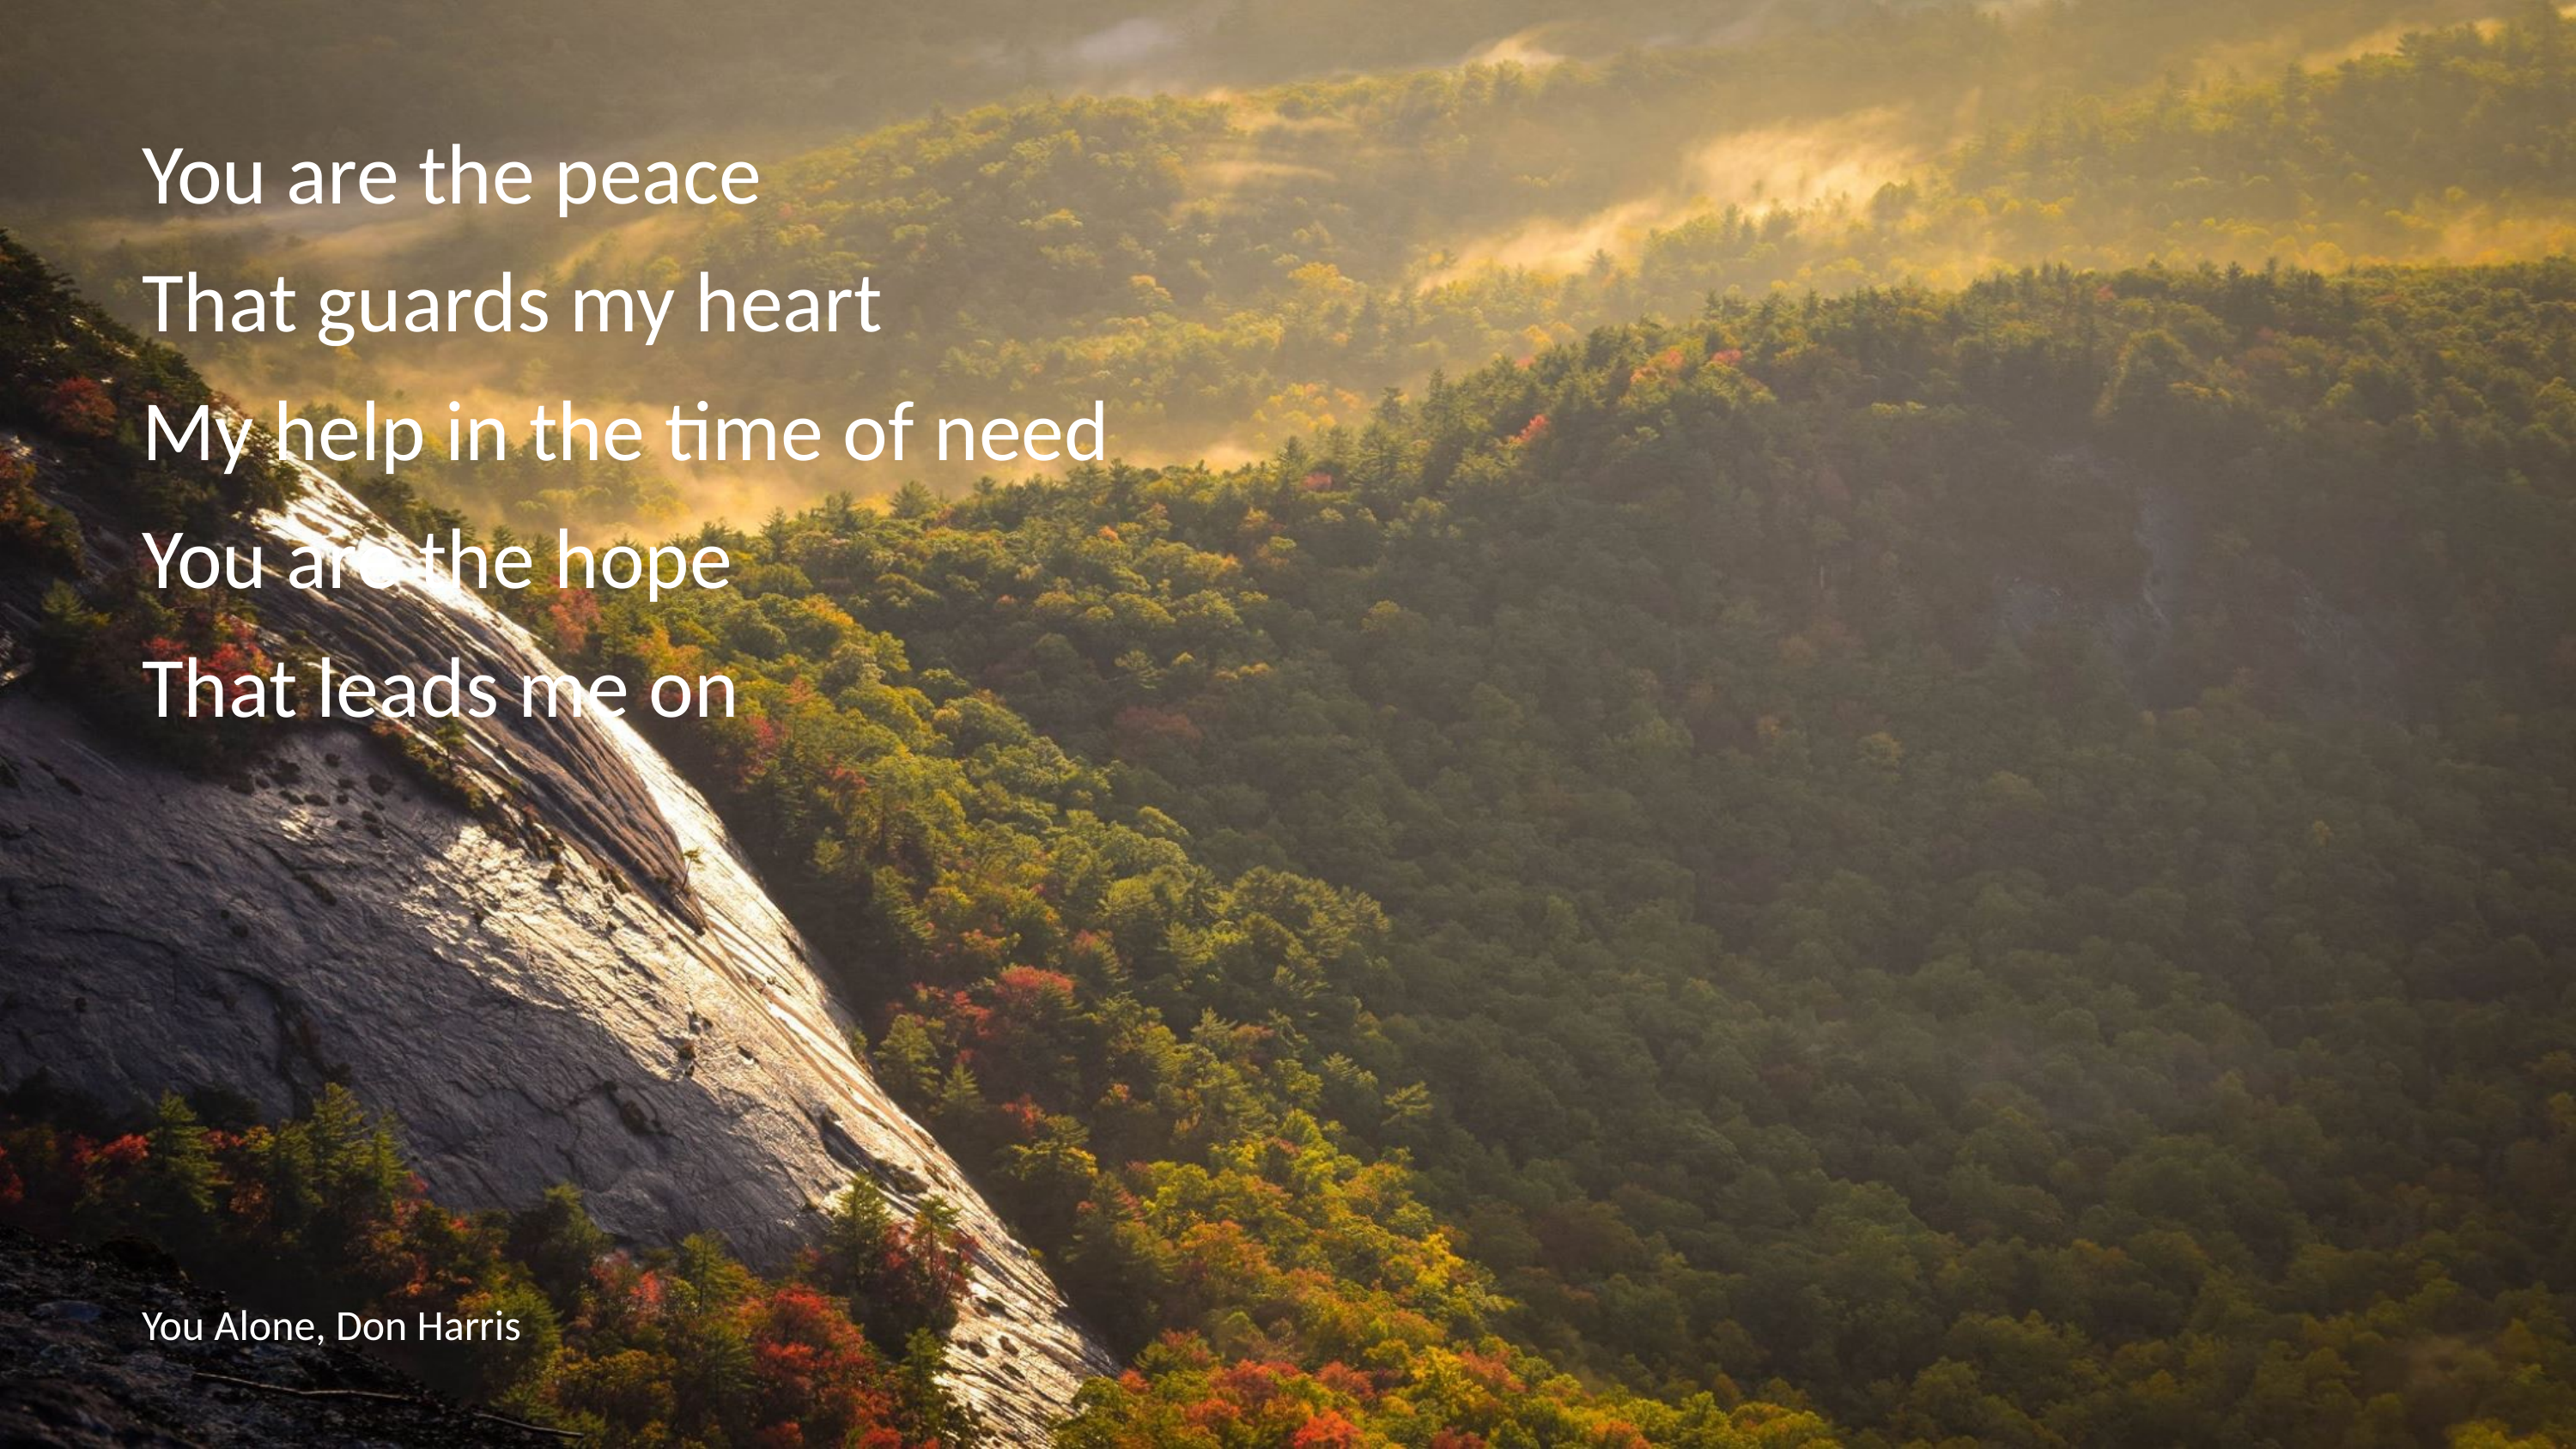

You are the peace
That guards my heart
My help in the time of need
You are the hope
That leads me on

# You Alone, Don Harris